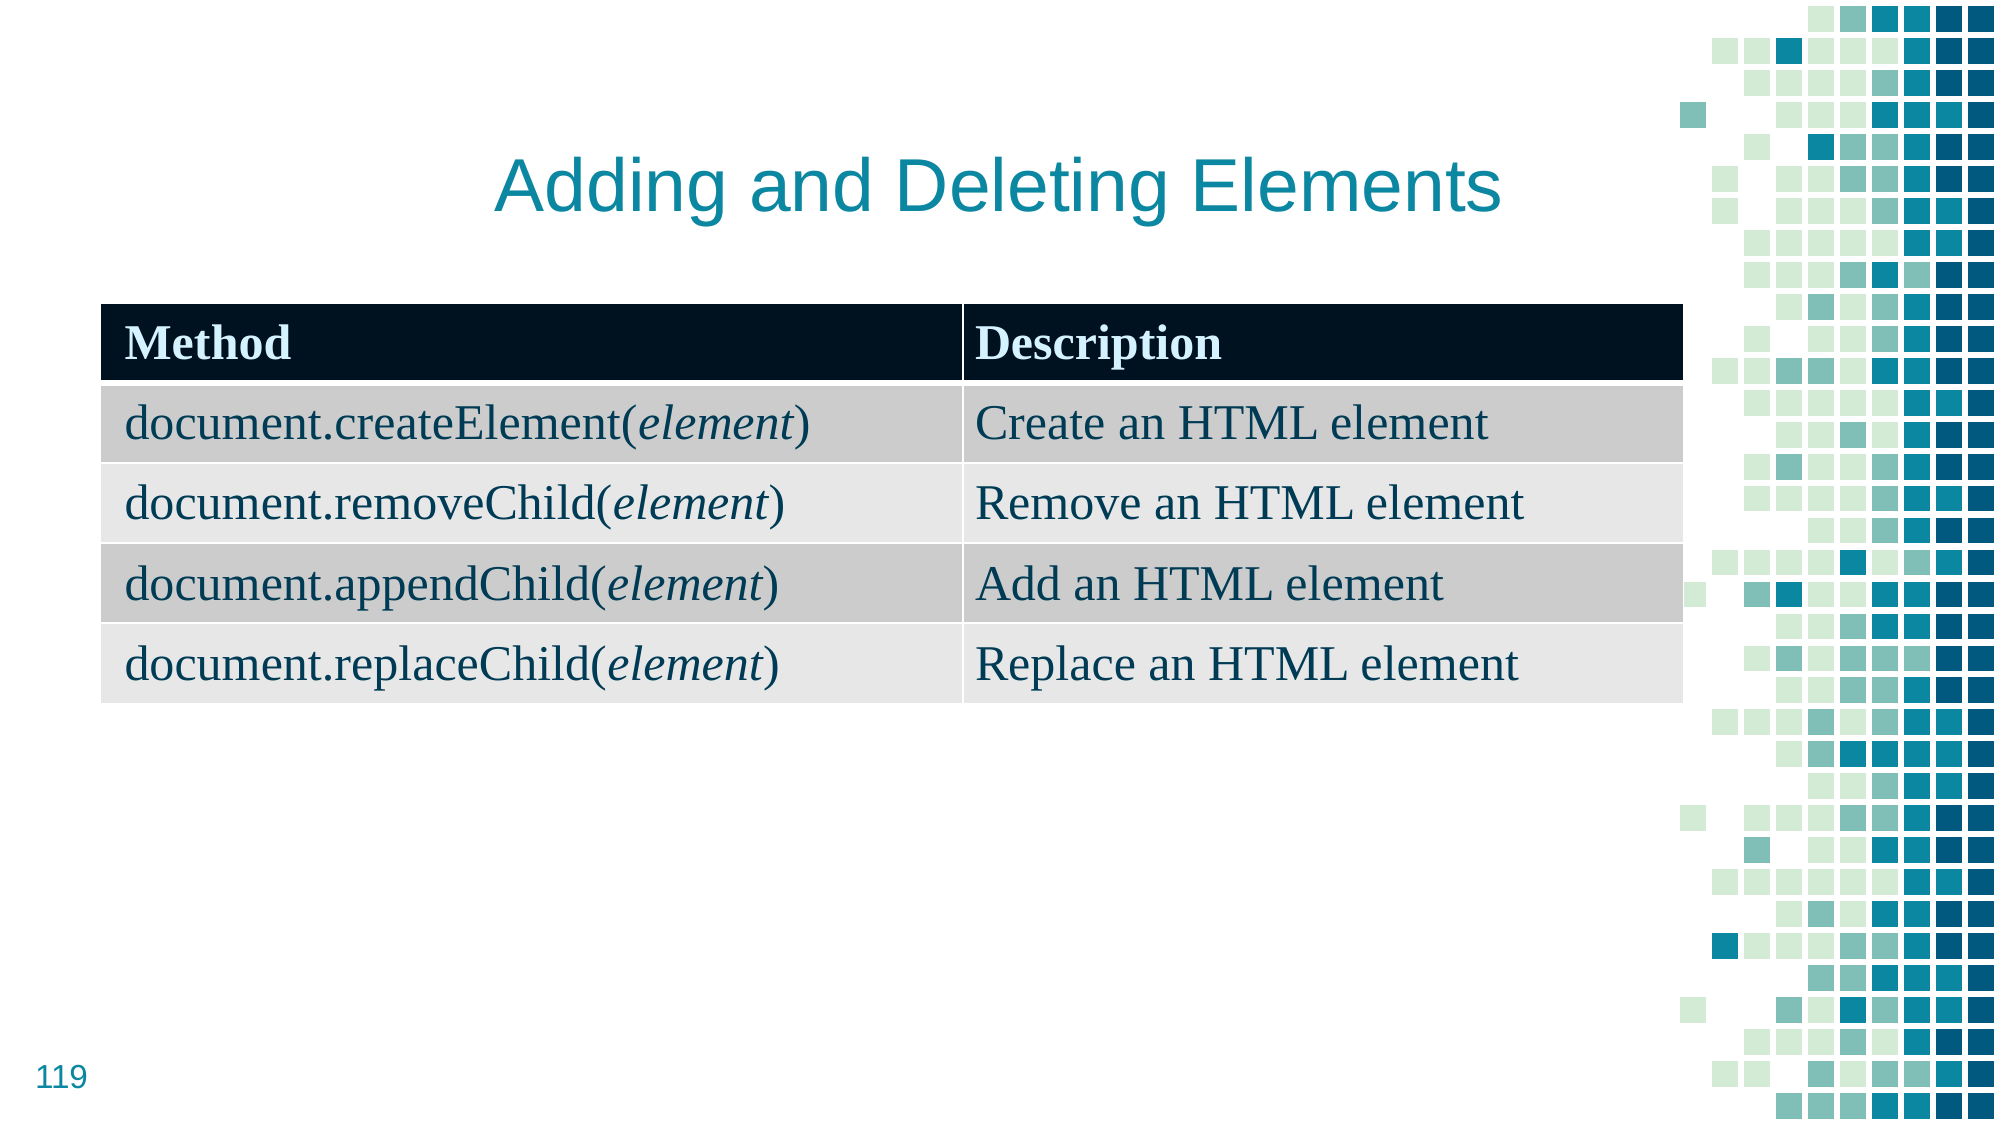

# Adding and Deleting Elements
| Method | Description |
| --- | --- |
| document.createElement(element) | Create an HTML element |
| document.removeChild(element) | Remove an HTML element |
| document.appendChild(element) | Add an HTML element |
| document.replaceChild(element) | Replace an HTML element |
119